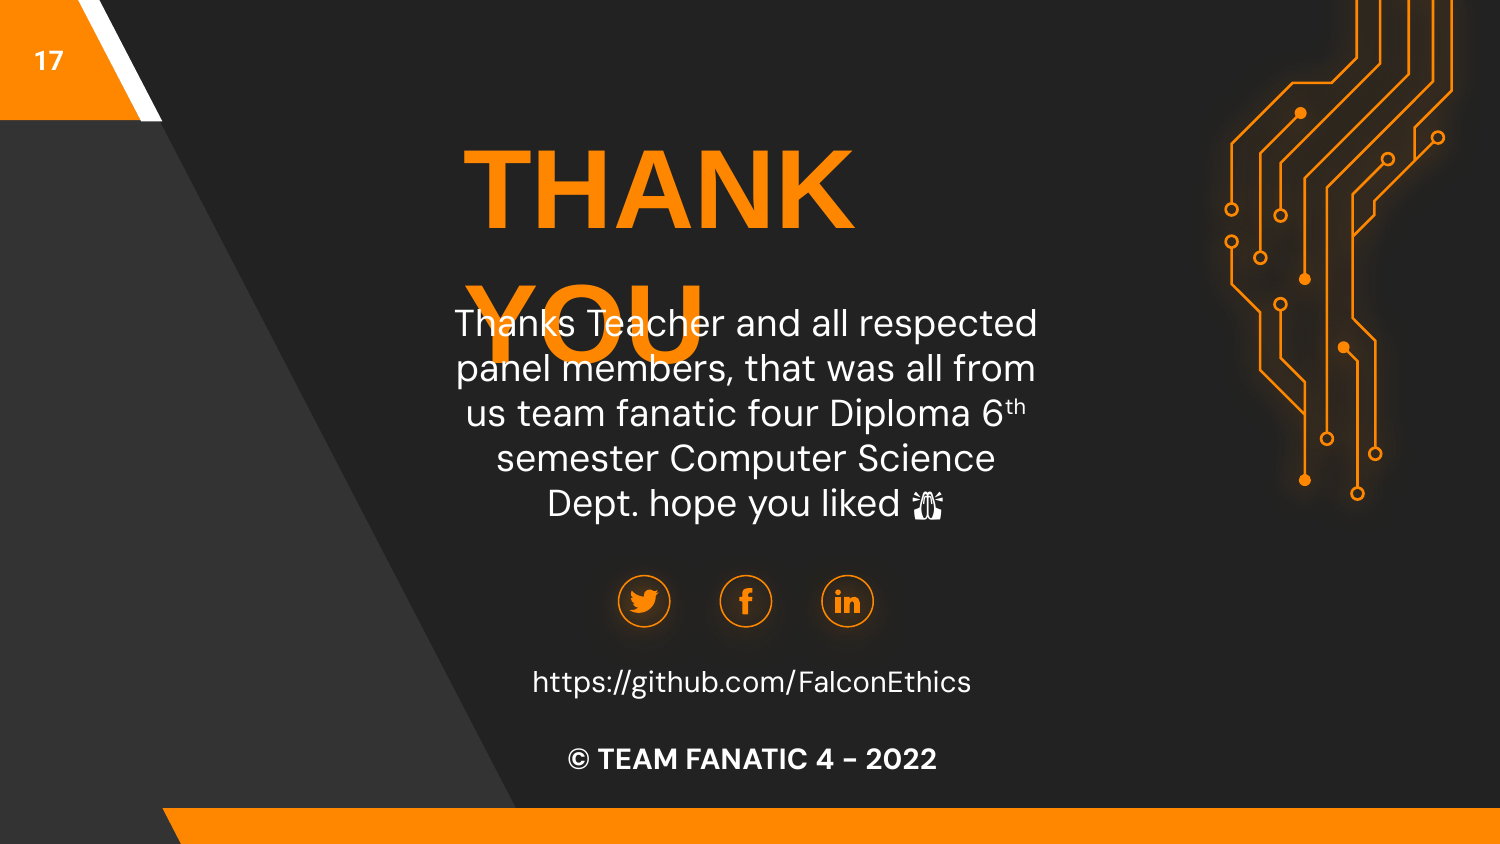

17

THANK YOU
Thanks Teacher and all respected panel members, that was all from us team fanatic four Diploma 6th semester Computer Science Dept. hope you liked 🙏

https://github.com/FalconEthics
©️ TEAM FANATIC 4 - 2022